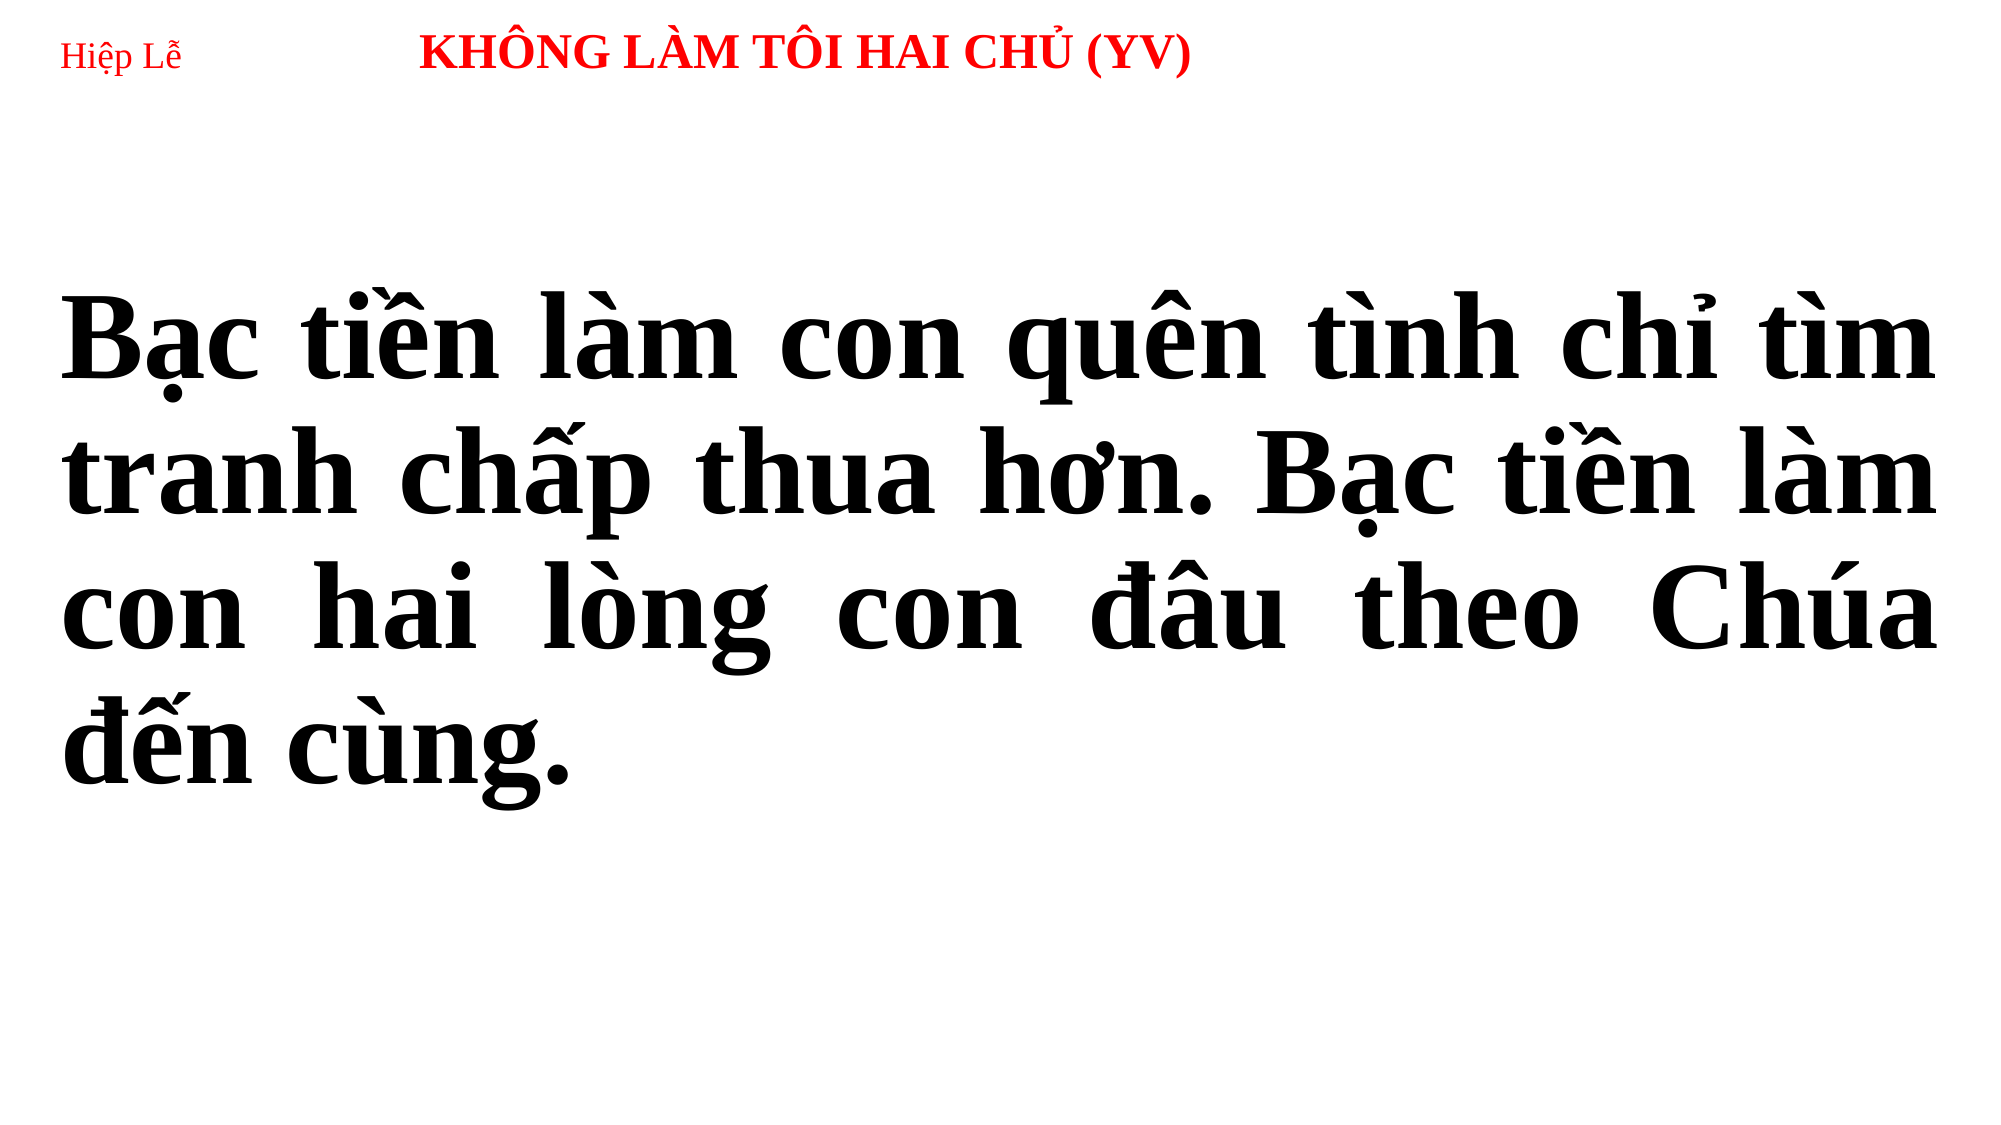

# Hiệp Lễ                         KHÔNG LÀM TÔI HAI CHỦ (YV)
Bạc tiền làm con quên tình chỉ tìm tranh chấp thua hơn. Bạc tiền làm con hai lòng con đâu theo Chúa đến cùng.